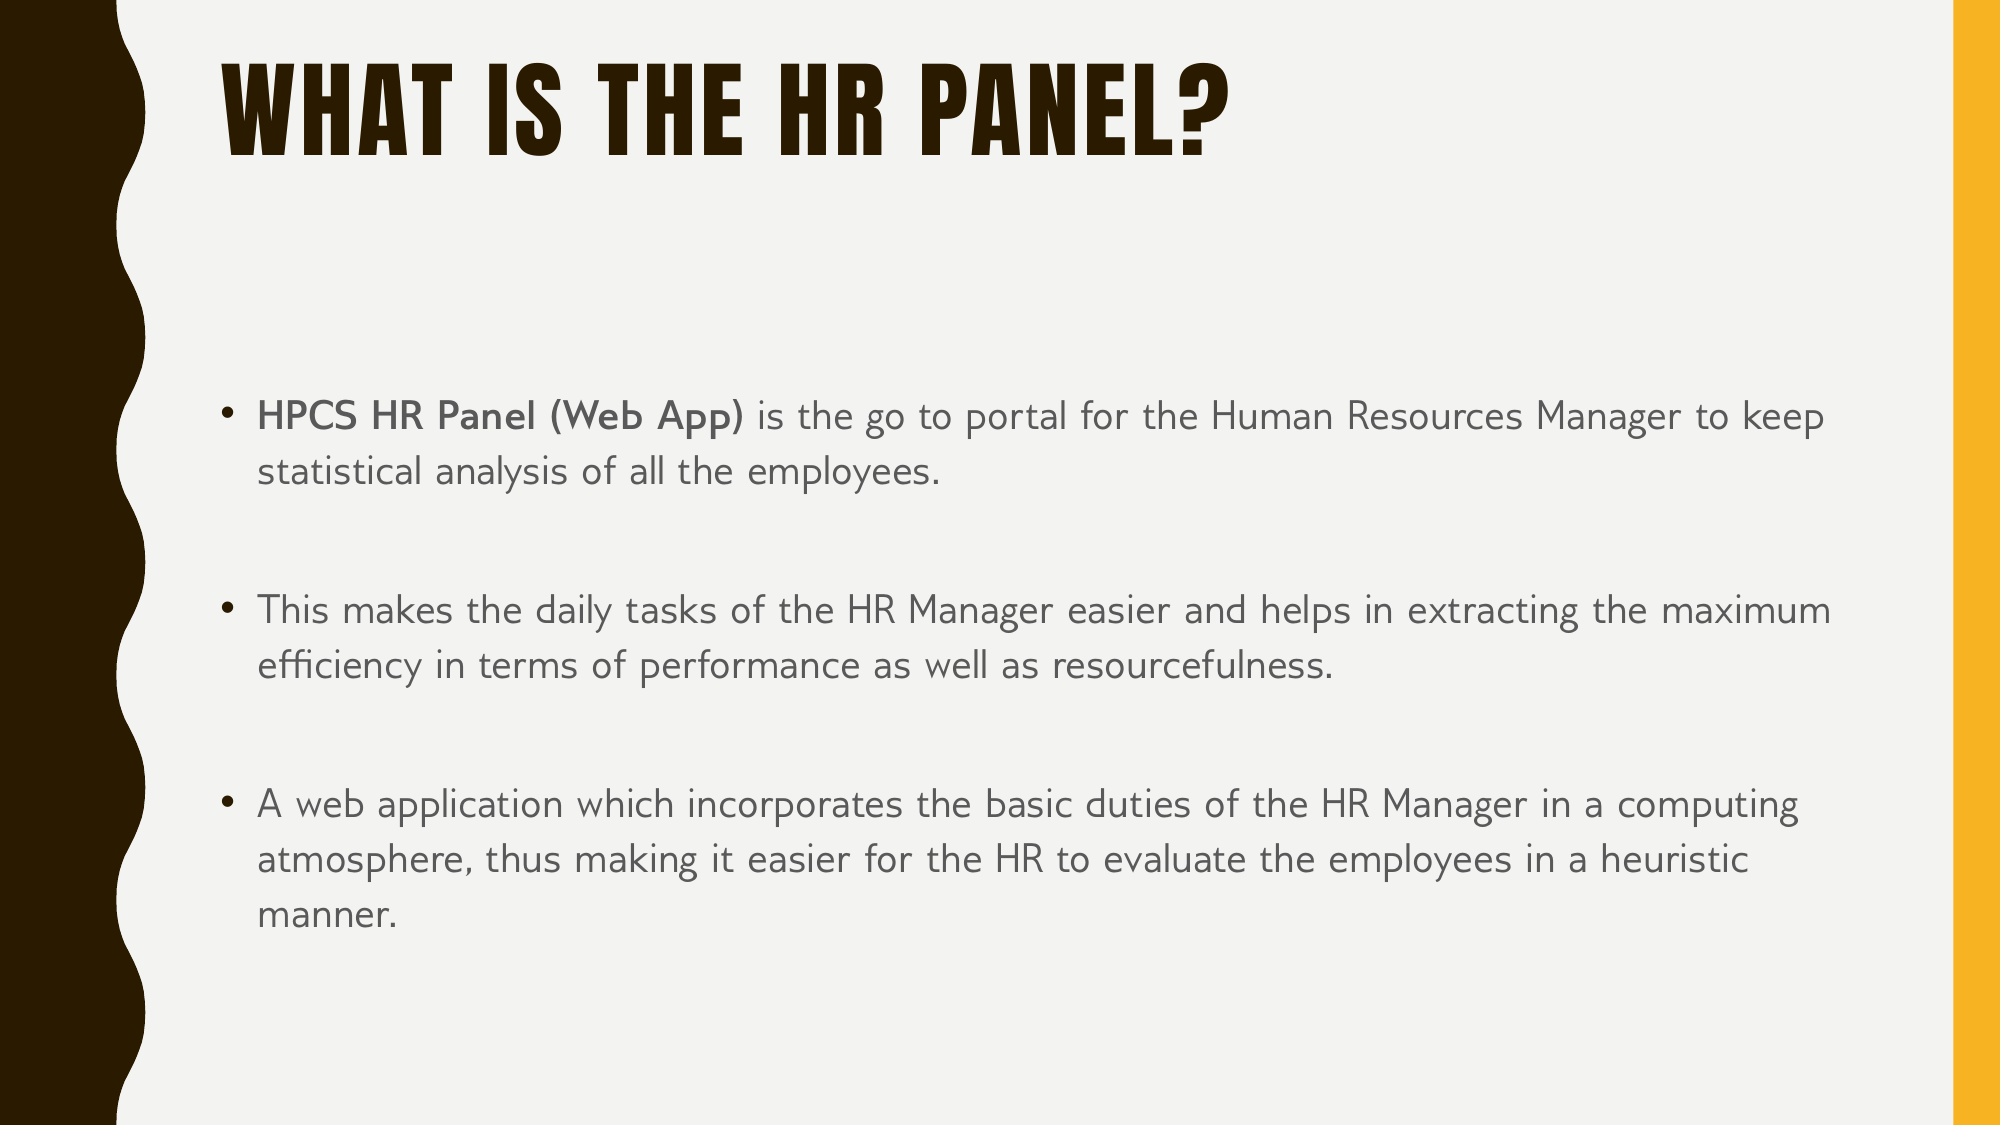

# What is the hr panel?
HPCS HR Panel (Web App) is the go to portal for the Human Resources Manager to keep statistical analysis of all the employees.

This makes the daily tasks of the HR Manager easier and helps in extracting the maximum efficiency in terms of performance as well as resourcefulness.

A web application which incorporates the basic duties of the HR Manager in a computing atmosphere, thus making it easier for the HR to evaluate the employees in a heuristic manner.